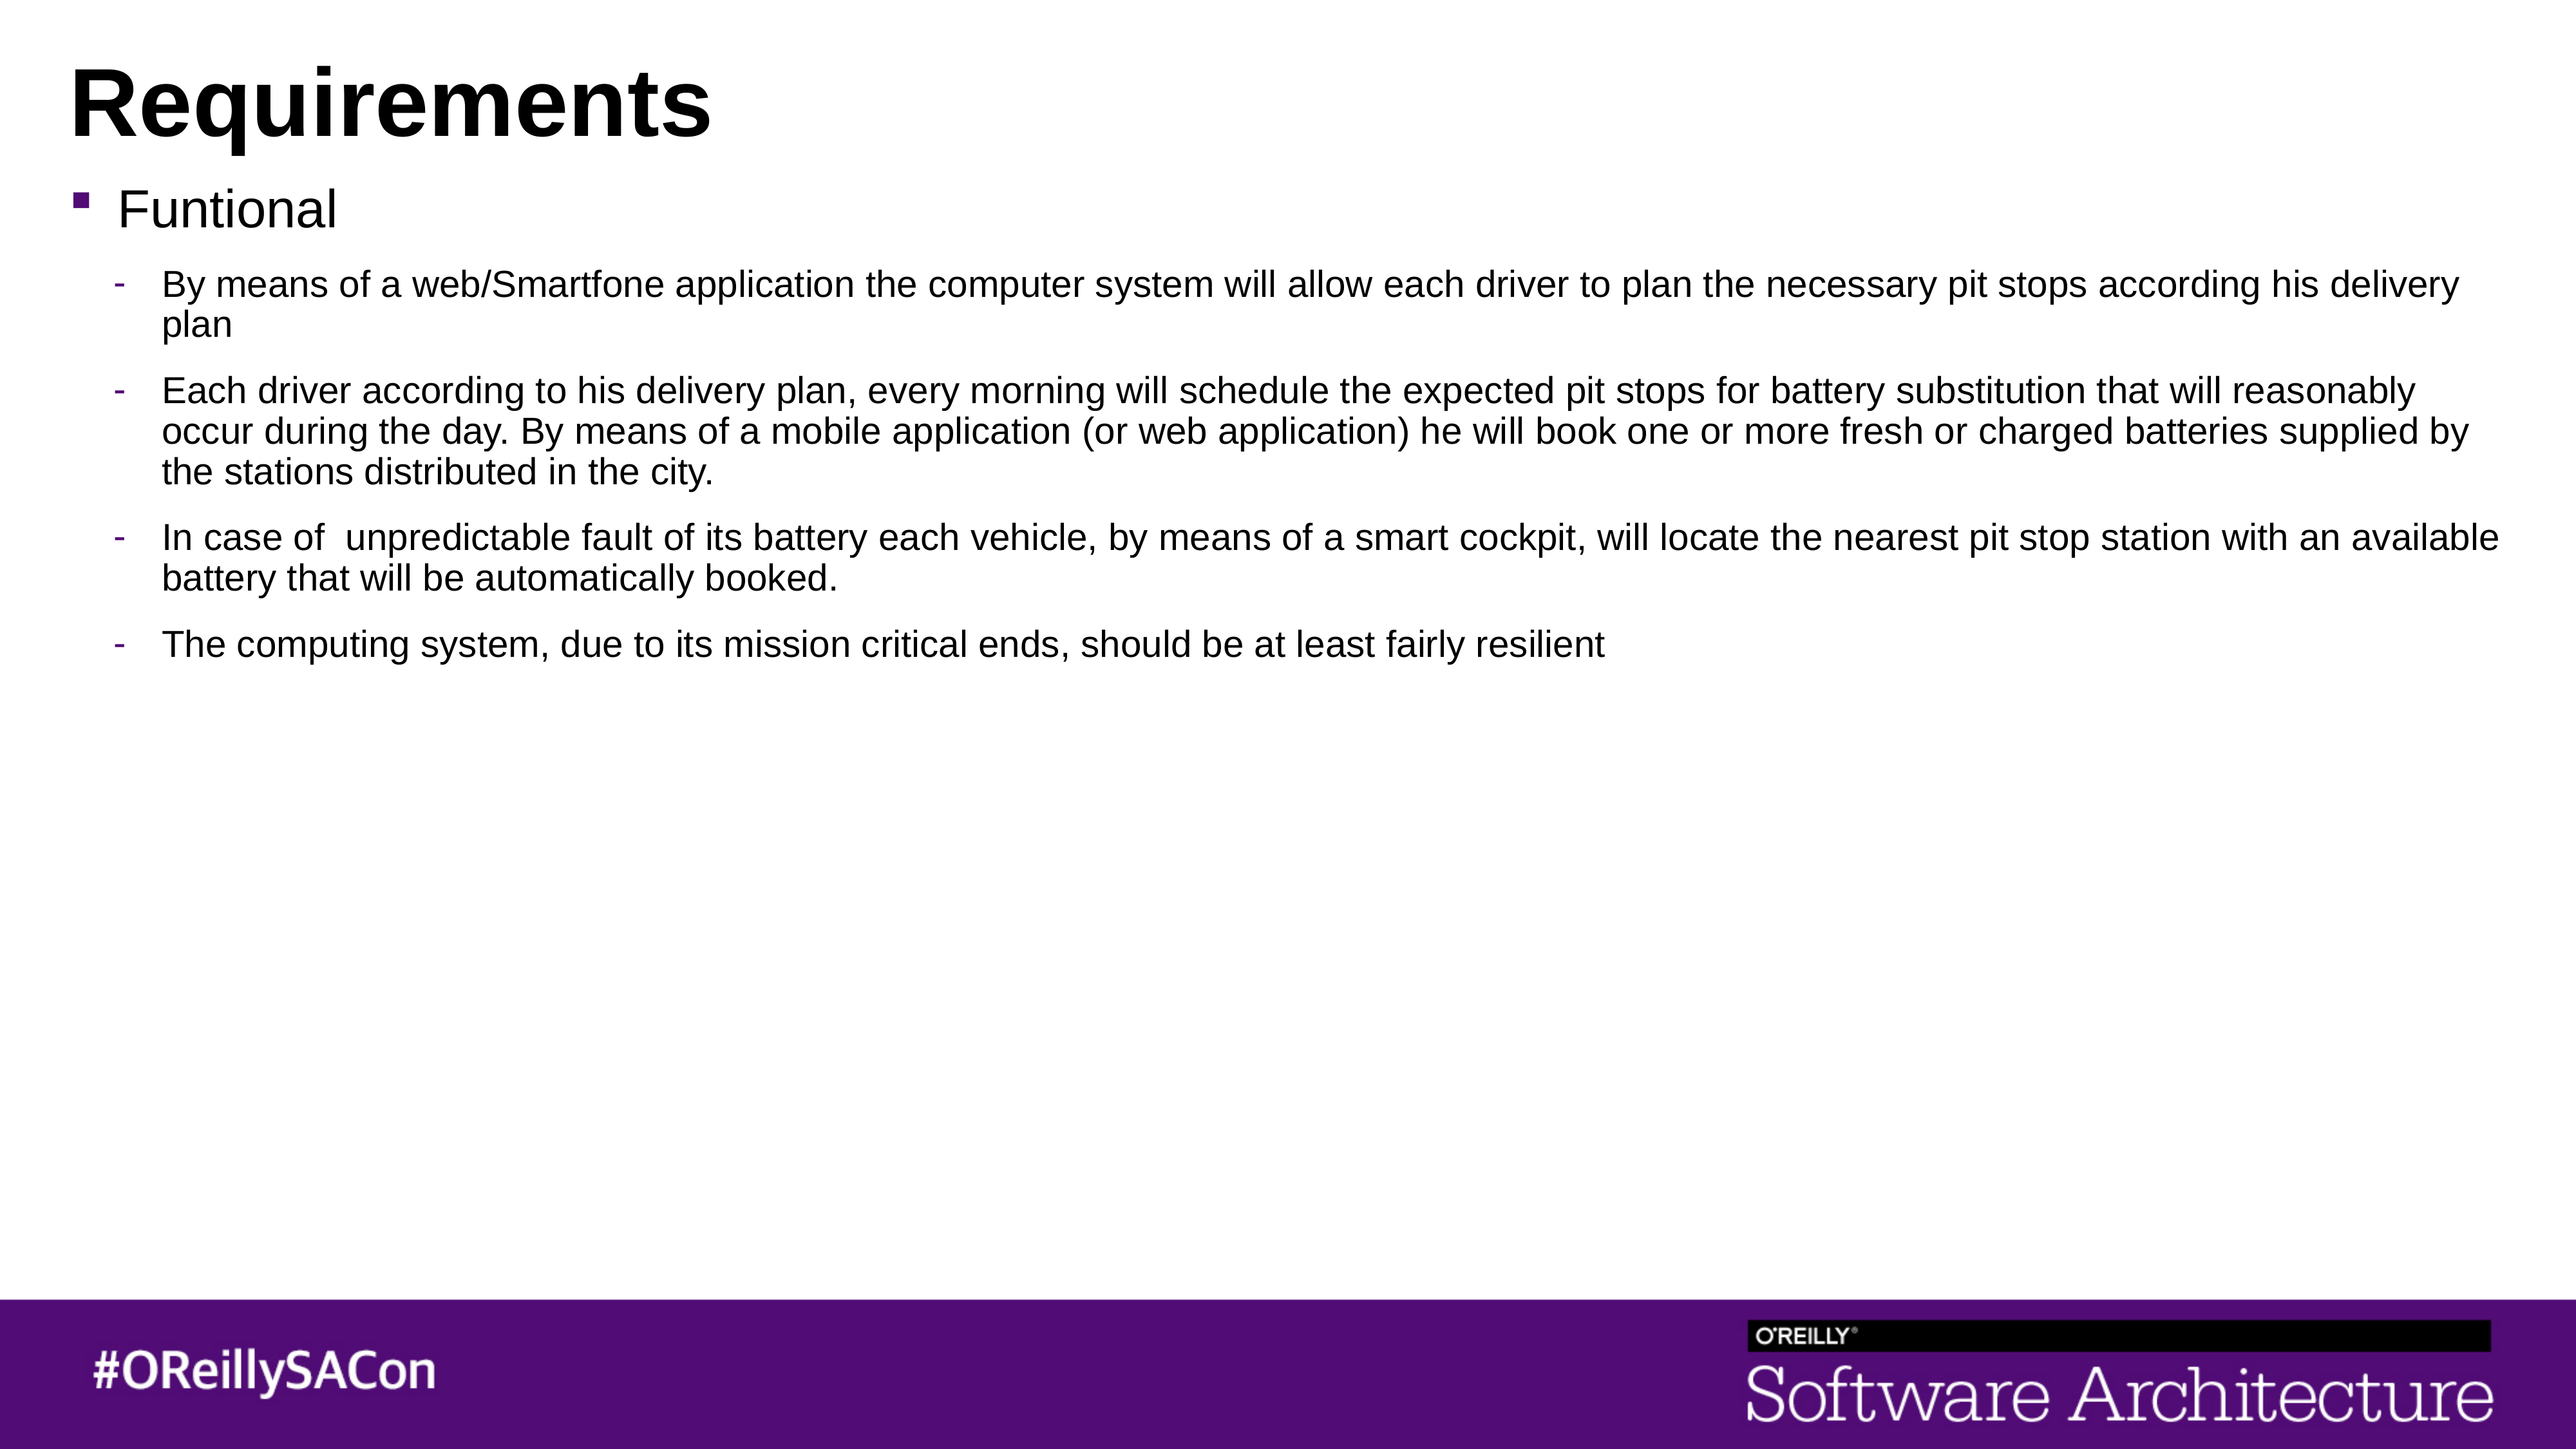

# Requirements
Funtional
By means of a web/Smartfone application the computer system will allow each driver to plan the necessary pit stops according his delivery plan
Each driver according to his delivery plan, every morning will schedule the expected pit stops for battery substitution that will reasonably occur during the day. By means of a mobile application (or web application) he will book one or more fresh or charged batteries supplied by the stations distributed in the city.
In case of  unpredictable fault of its battery each vehicle, by means of a smart cockpit, will locate the nearest pit stop station with an available battery that will be automatically booked.
The computing system, due to its mission critical ends, should be at least fairly resilient